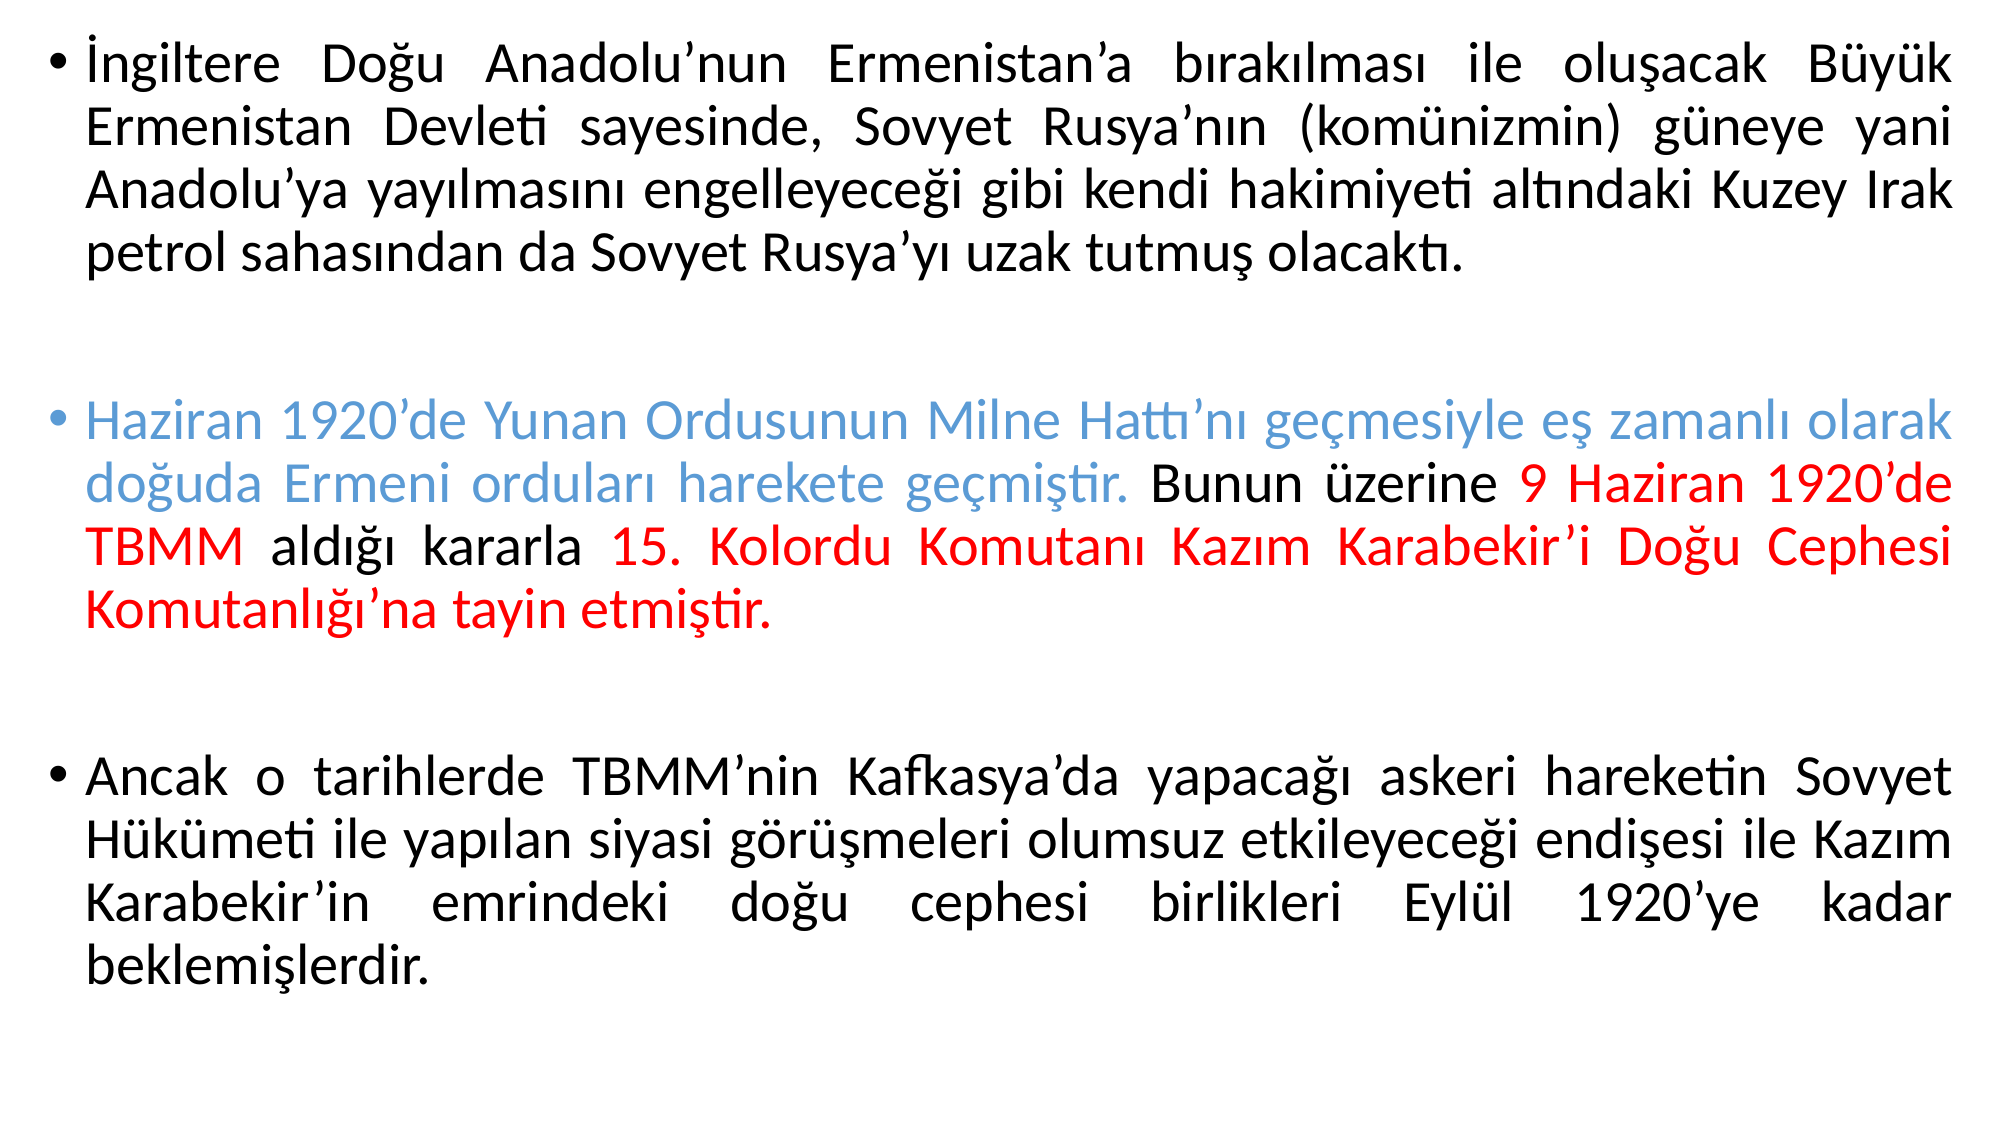

İngiltere Doğu Anadolu’nun Ermenistan’a bırakılması ile oluşacak Büyük Ermenistan Devleti sayesinde, Sovyet Rusya’nın (komünizmin) güneye yani Anadolu’ya yayılmasını engelleyeceği gibi kendi hakimiyeti altındaki Kuzey Irak petrol sahasından da Sovyet Rusya’yı uzak tutmuş olacaktı.

Haziran 1920’de Yunan Ordusunun Milne Hattı’nı geçmesiyle eş zamanlı olarak doğuda Ermeni orduları harekete geçmiştir. Bunun üzerine 9 Haziran 1920’de TBMM aldığı kararla 15. Kolordu Komutanı Kazım Karabekir’i Doğu Cephesi Komutanlığı’na tayin etmiştir.

Ancak o tarihlerde TBMM’nin Kafkasya’da yapacağı askeri hareketin Sovyet Hükümeti ile yapılan siyasi görüşmeleri olumsuz etkileyeceği endişesi ile Kazım Karabekir’in emrindeki doğu cephesi birlikleri Eylül 1920’ye kadar beklemişlerdir.